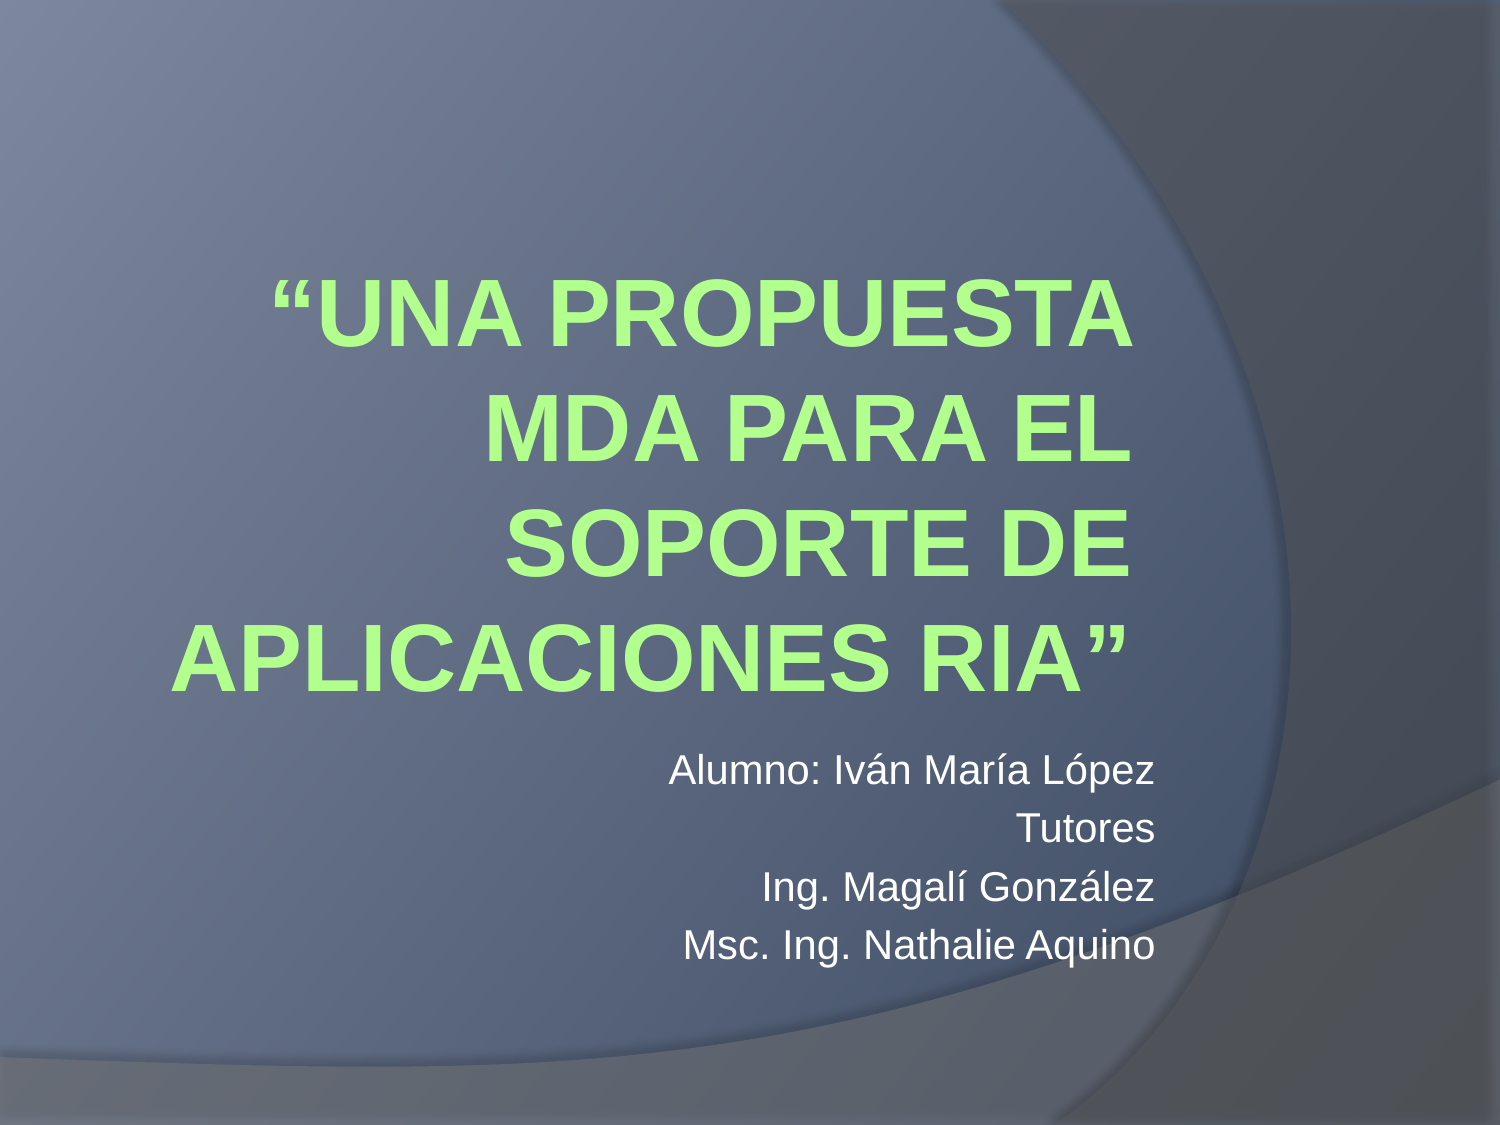

# “Una propuesta MDA para el soporte de aplicaciones RIA”
Alumno: Iván María López
Tutores
Ing. Magalí González
Msc. Ing. Nathalie Aquino